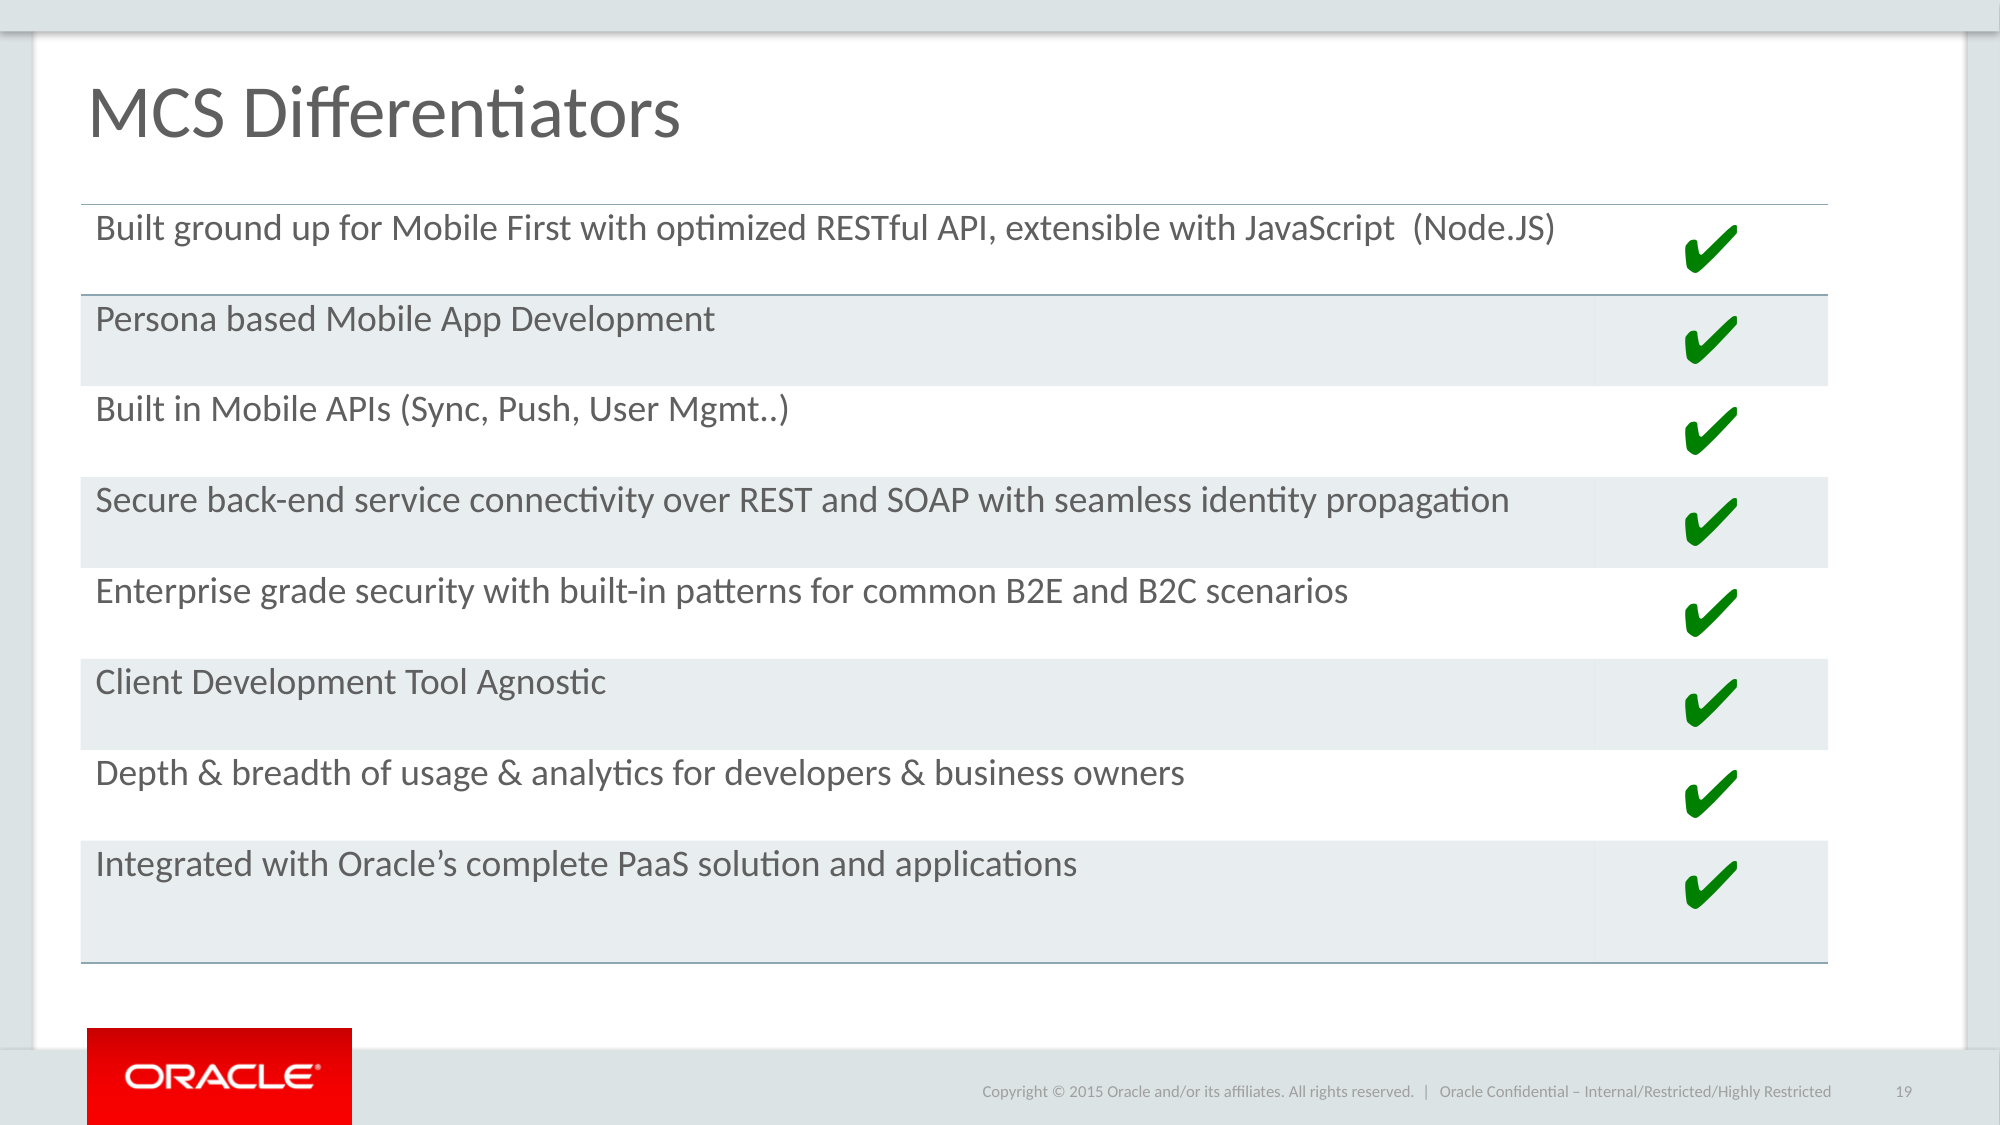

# MCS Differentiators
| Built ground up for Mobile First with optimized RESTful API, extensible with JavaScript (Node.JS) | ✔ |
| --- | --- |
| Persona based Mobile App Development | ✔ |
| Built in Mobile APIs (Sync, Push, User Mgmt..) | ✔ |
| Secure back-end service connectivity over REST and SOAP with seamless identity propagation | ✔ |
| Enterprise grade security with built-in patterns for common B2E and B2C scenarios | ✔ |
| Client Development Tool Agnostic | ✔ |
| Depth & breadth of usage & analytics for developers & business owners | ✔ |
| Integrated with Oracle’s complete PaaS solution and applications | ✔ |
Oracle Confidential – Internal/Restricted/Highly Restricted
19